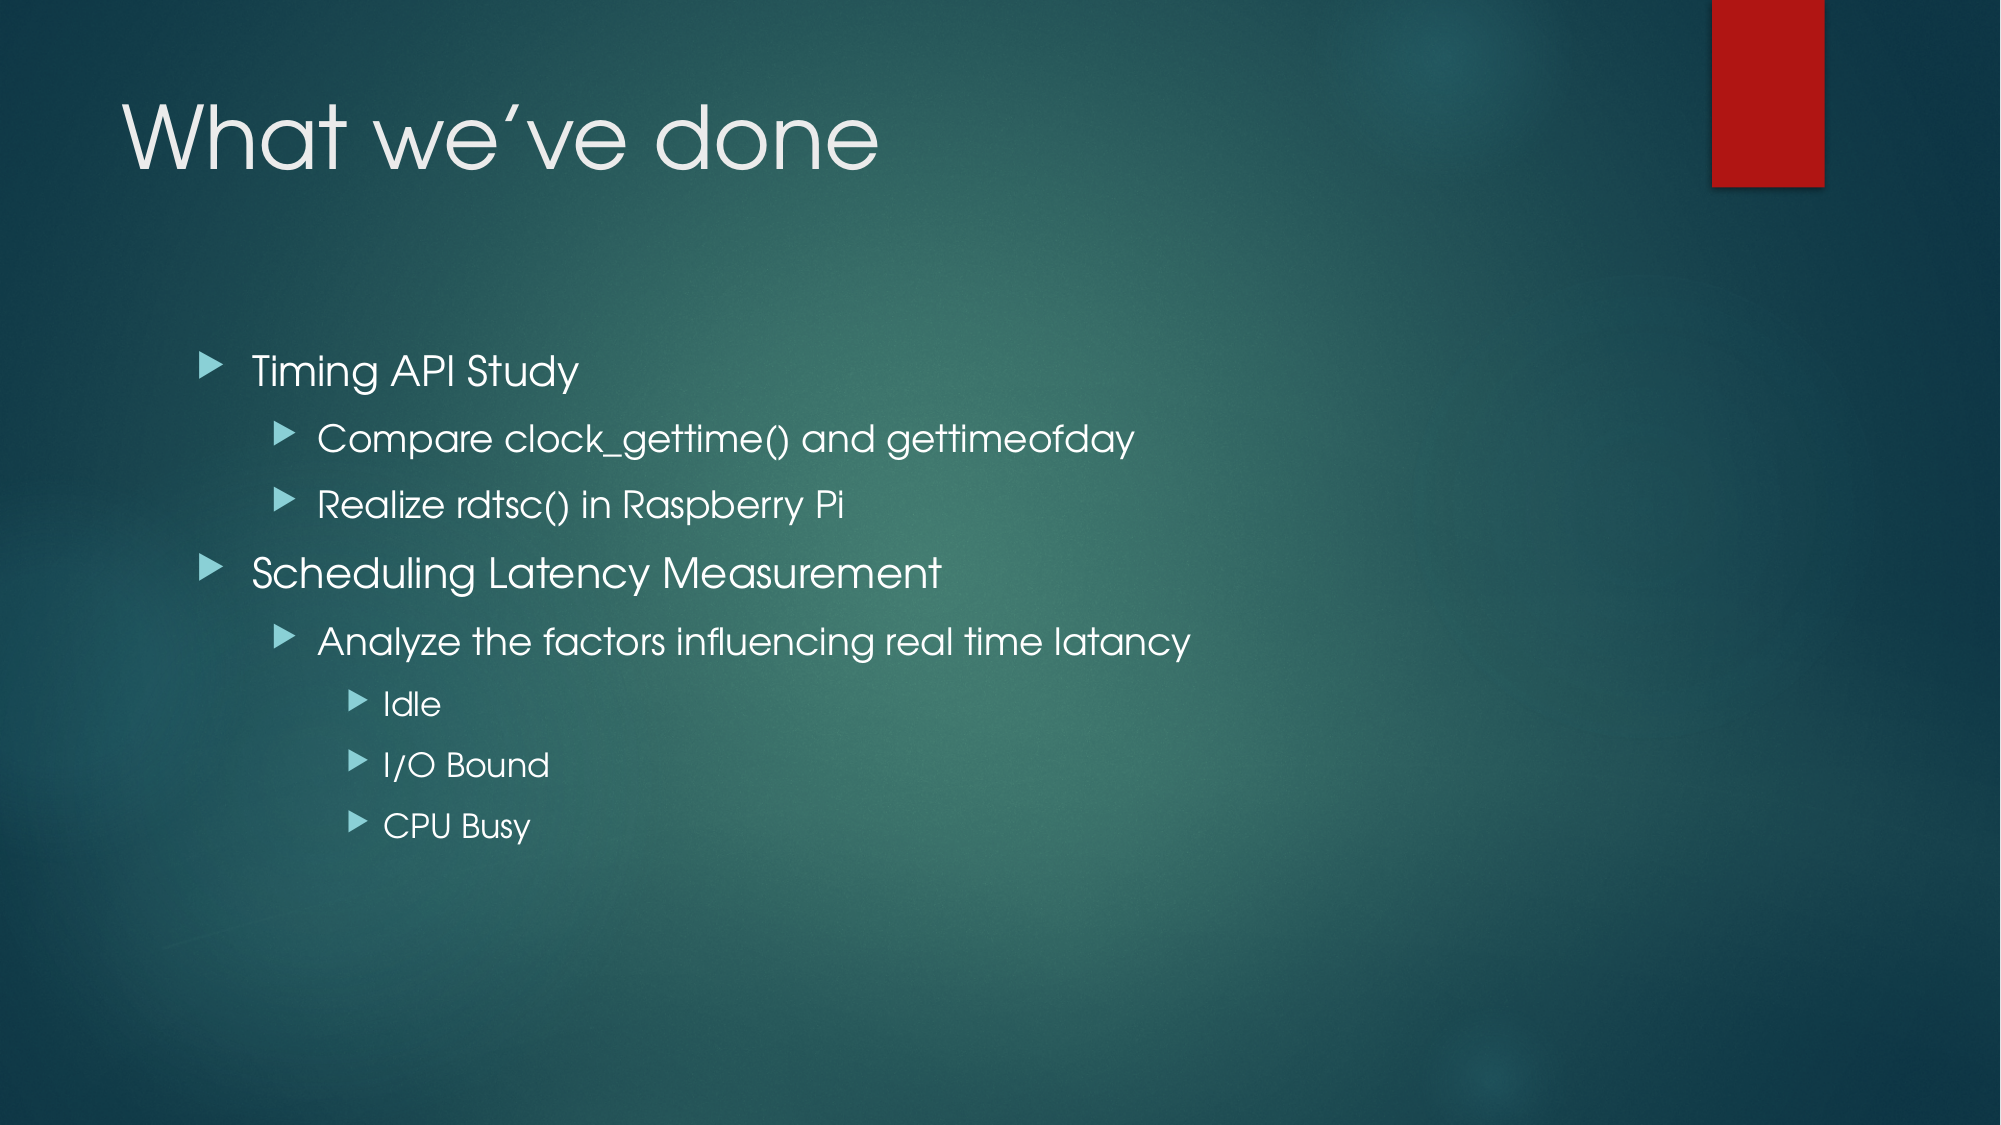

# What we’ve done
Timing API Study
Compare clock_gettime() and gettimeofday
Realize rdtsc() in Raspberry Pi
Scheduling Latency Measurement
Analyze the factors influencing real time latancy
Idle
I/O Bound
CPU Busy